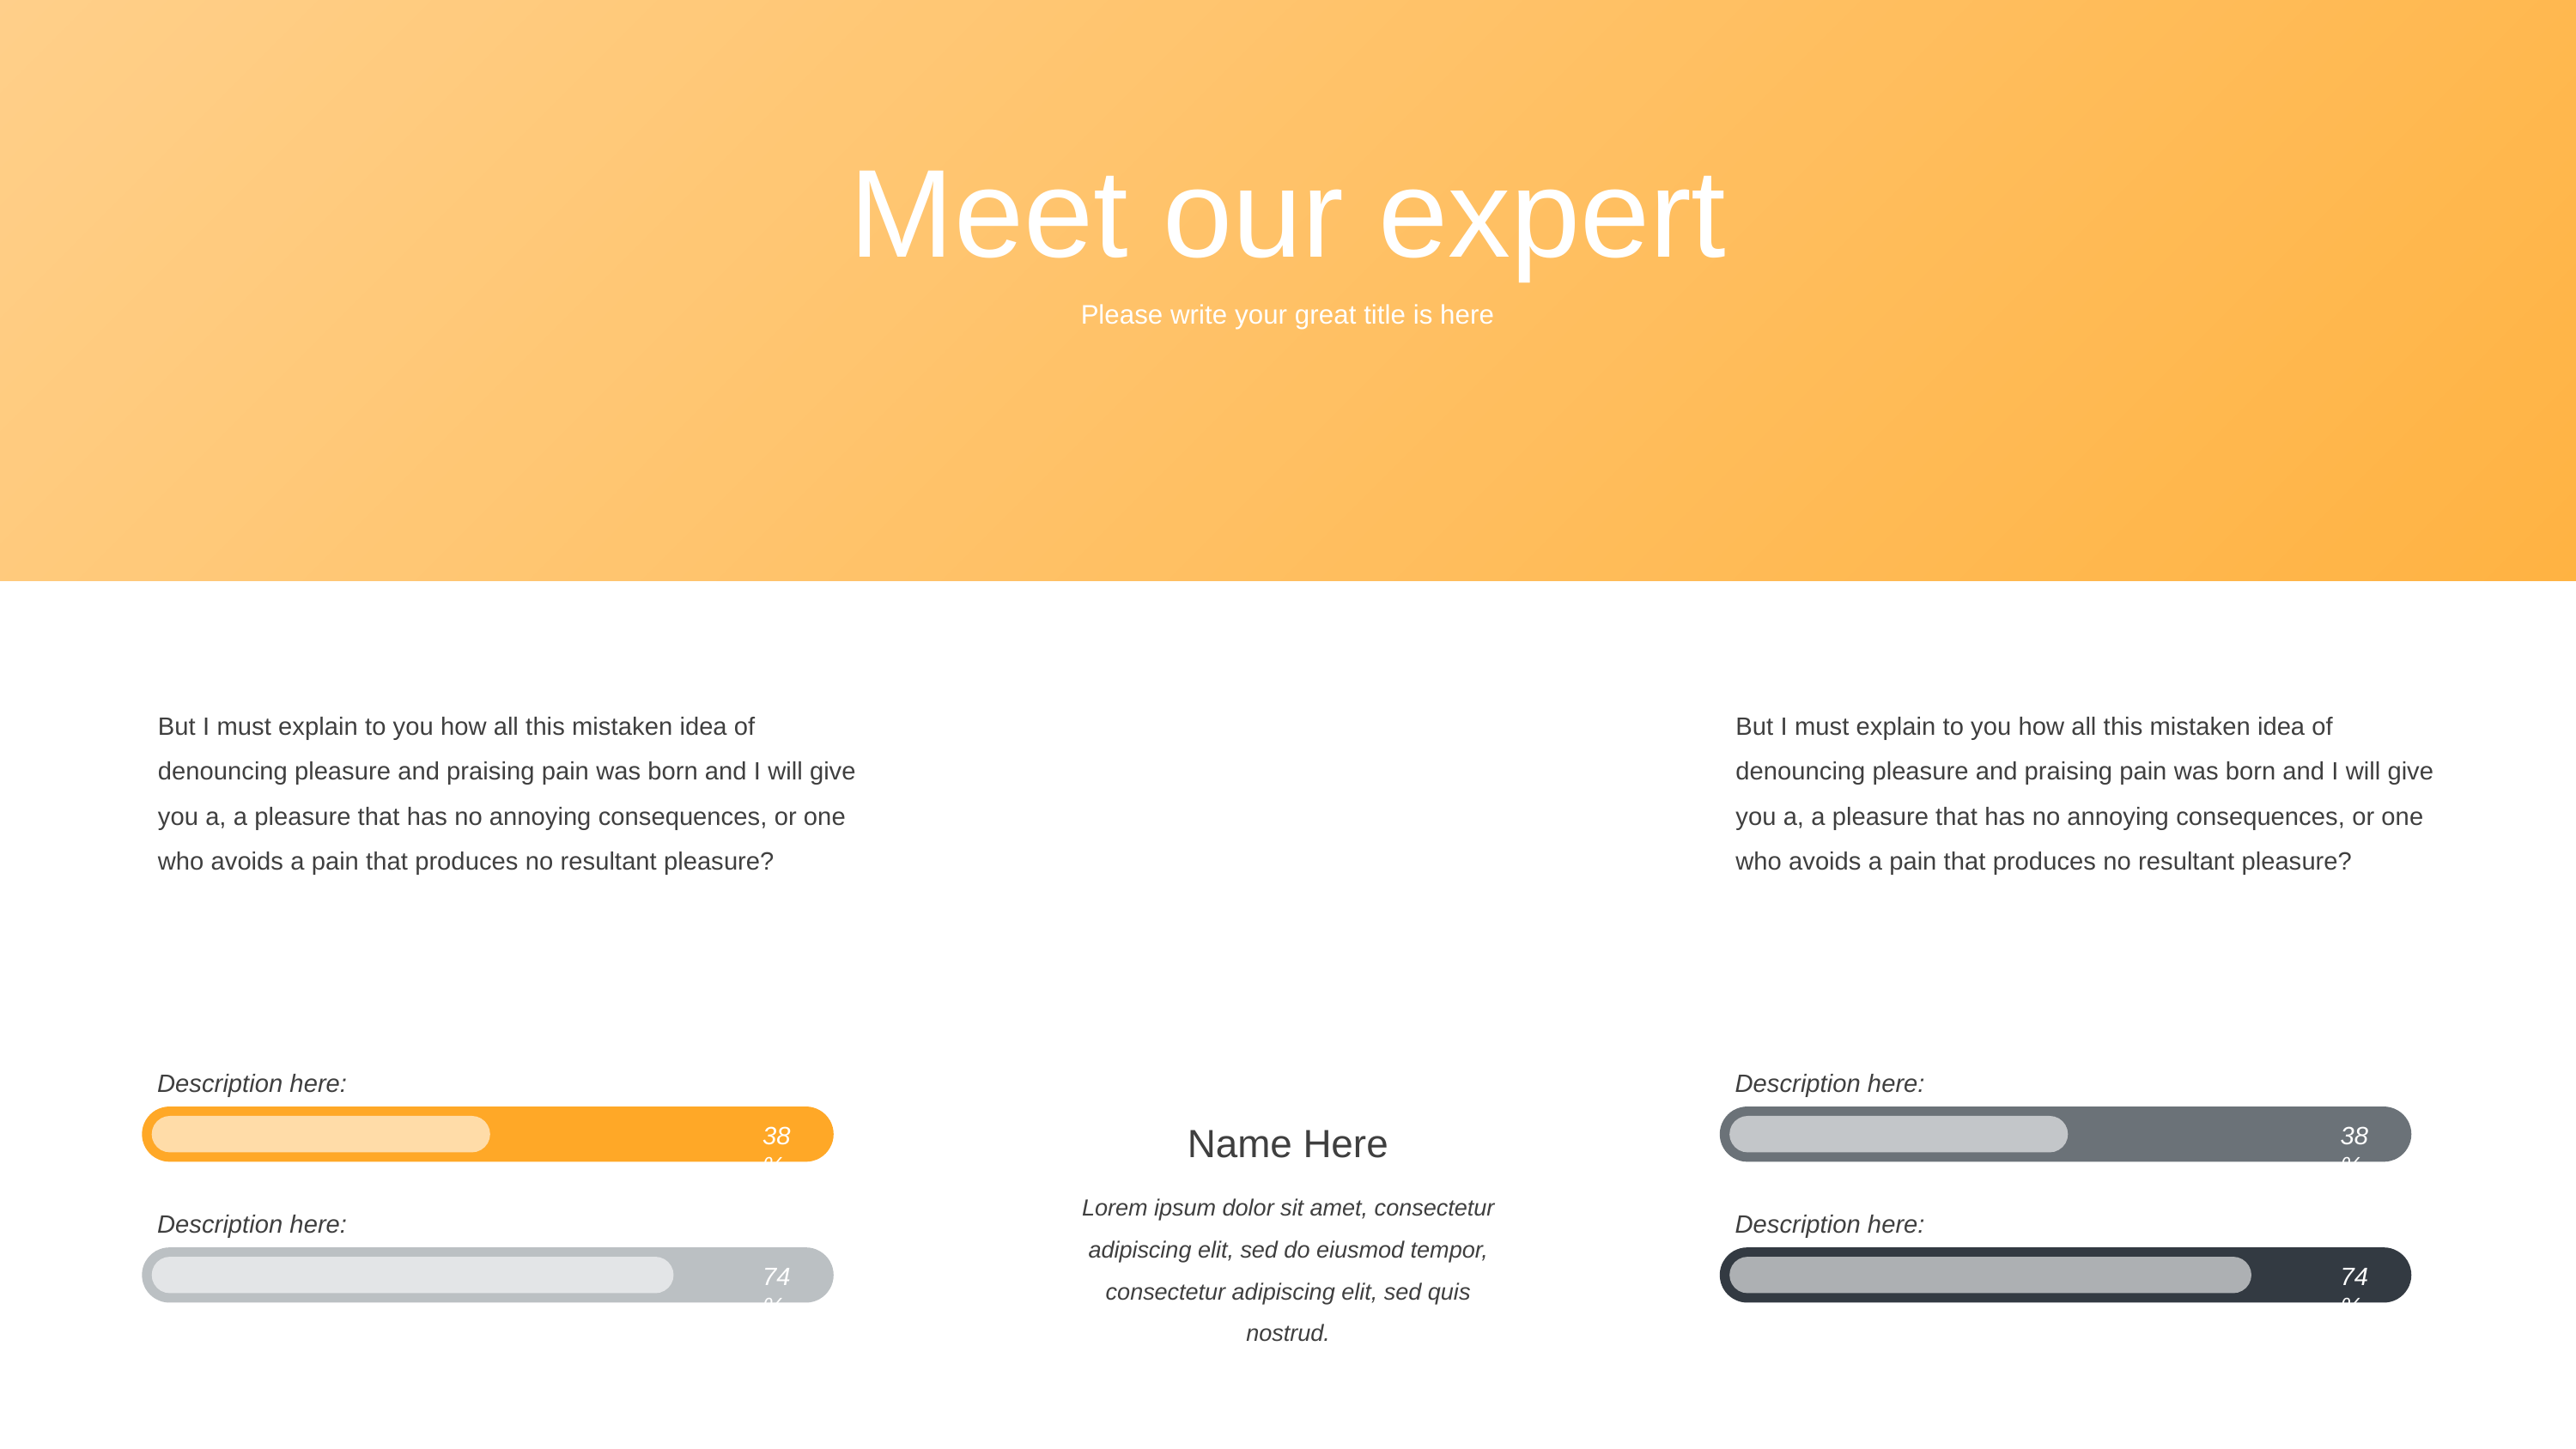

Meet our expert
Please write your great title is here

But I must explain to you how all this mistaken idea of denouncing pleasure and praising pain was born and I will give you a, a pleasure that has no annoying consequences, or one who avoids a pain that produces no resultant pleasure?
But I must explain to you how all this mistaken idea of denouncing pleasure and praising pain was born and I will give you a, a pleasure that has no annoying consequences, or one who avoids a pain that produces no resultant pleasure?
Description here:
Description here:

Name Here
Lorem ipsum dolor sit amet, consectetur adipiscing elit, sed do eiusmod tempor, consectetur adipiscing elit, sed quis nostrud.
38%
38%

Description here:
Description here:

74%
74%